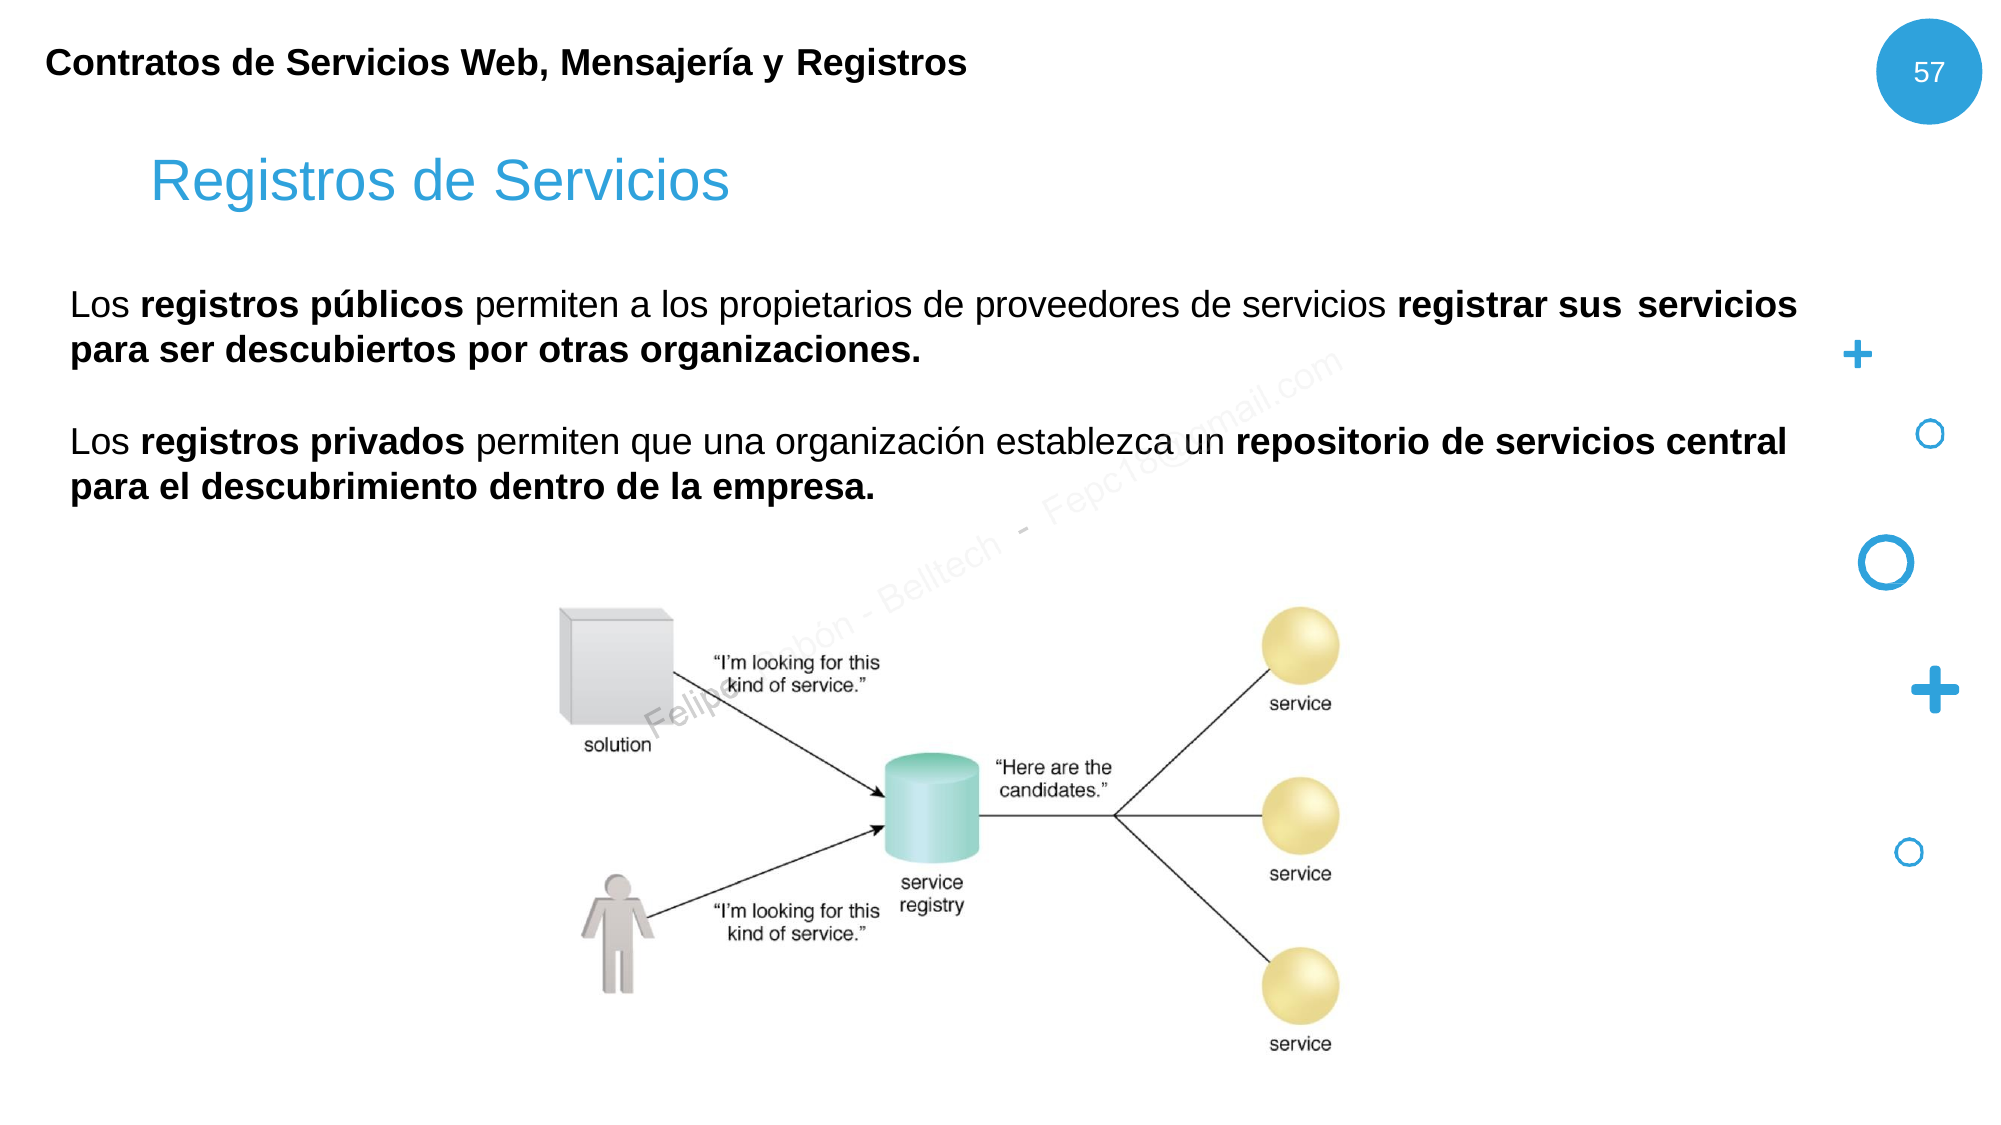

Contratos de Servicios Web, Mensajería y Registros
57
# Registros de Servicios
Los registros públicos permiten a los propietarios de proveedores de servicios registrar sus servicios
para ser descubiertos por otras organizaciones.

Los registros privados permiten que una organización establezca un repositorio de servicios central  para el descubrimiento dentro de la empresa.